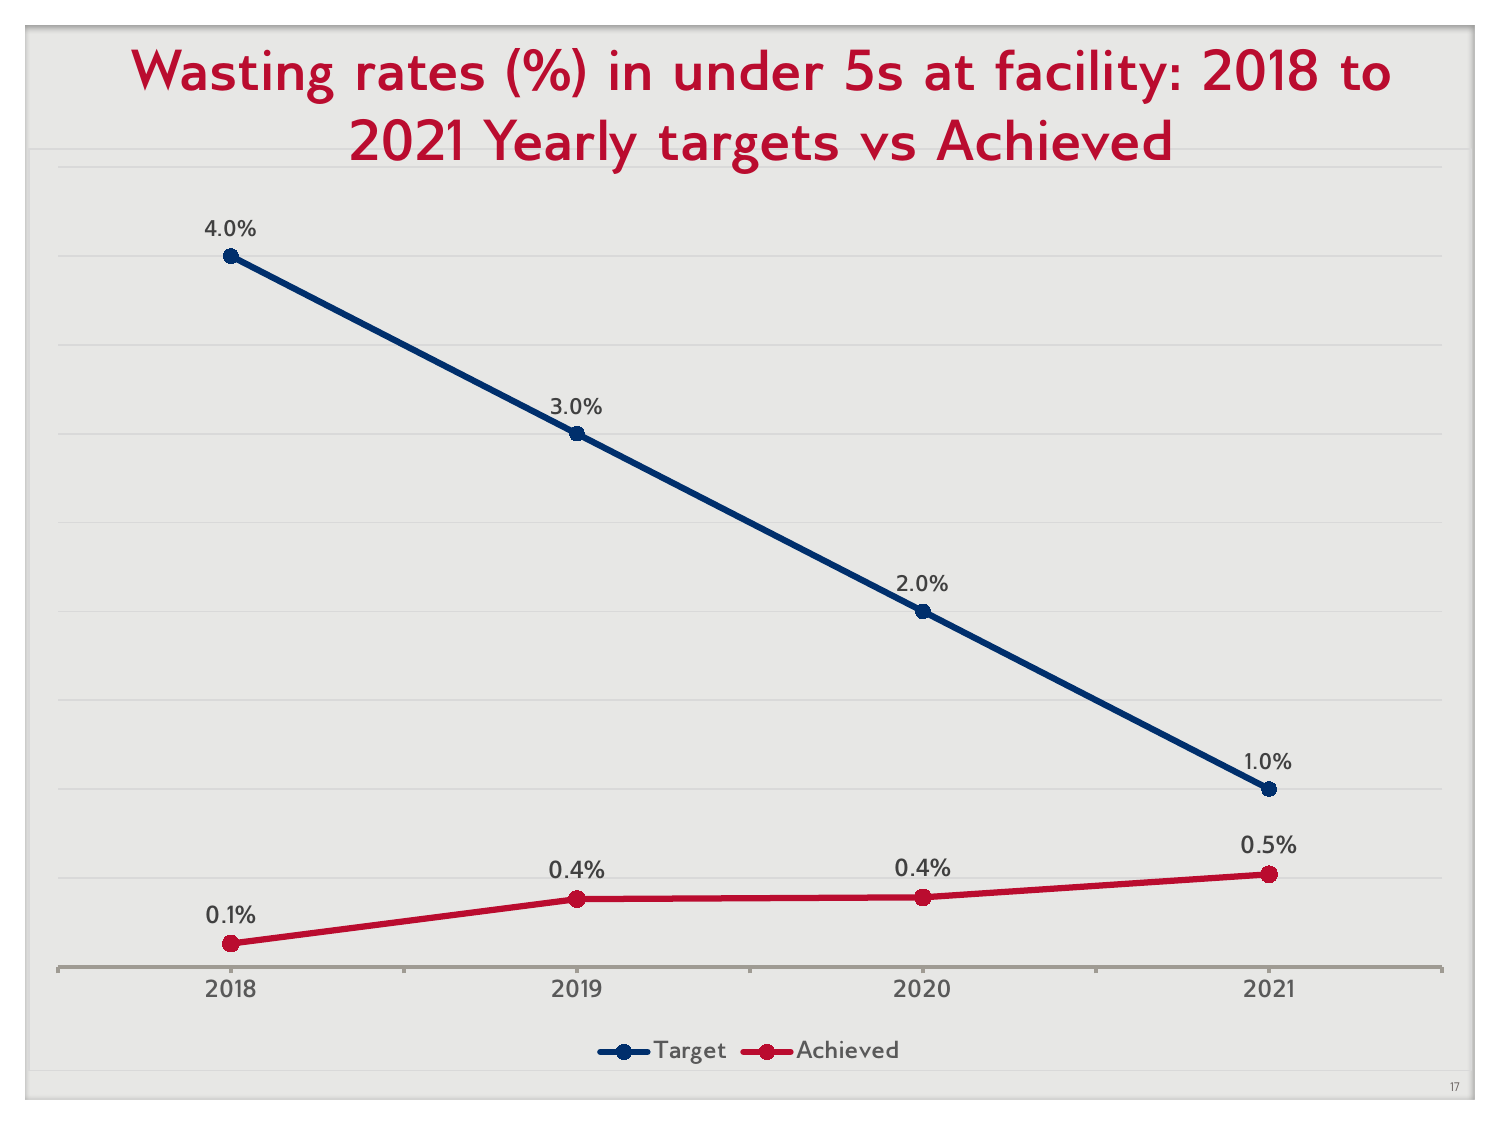

# Wasting rates (%) in under 5s at facility: 2018 to 2021 Yearly targets vs Achieved

### Chart

| Category | Target | Achieved |
|---|---|---|
| 2018 | 0.04 | 0.0013000000000000002 |
| 2019 | 0.03 | 0.0038 |
| 2020 | 0.02 | 0.0039000000000000003 |
| 2021 | 0.01 | 0.005200000000000001 |
17